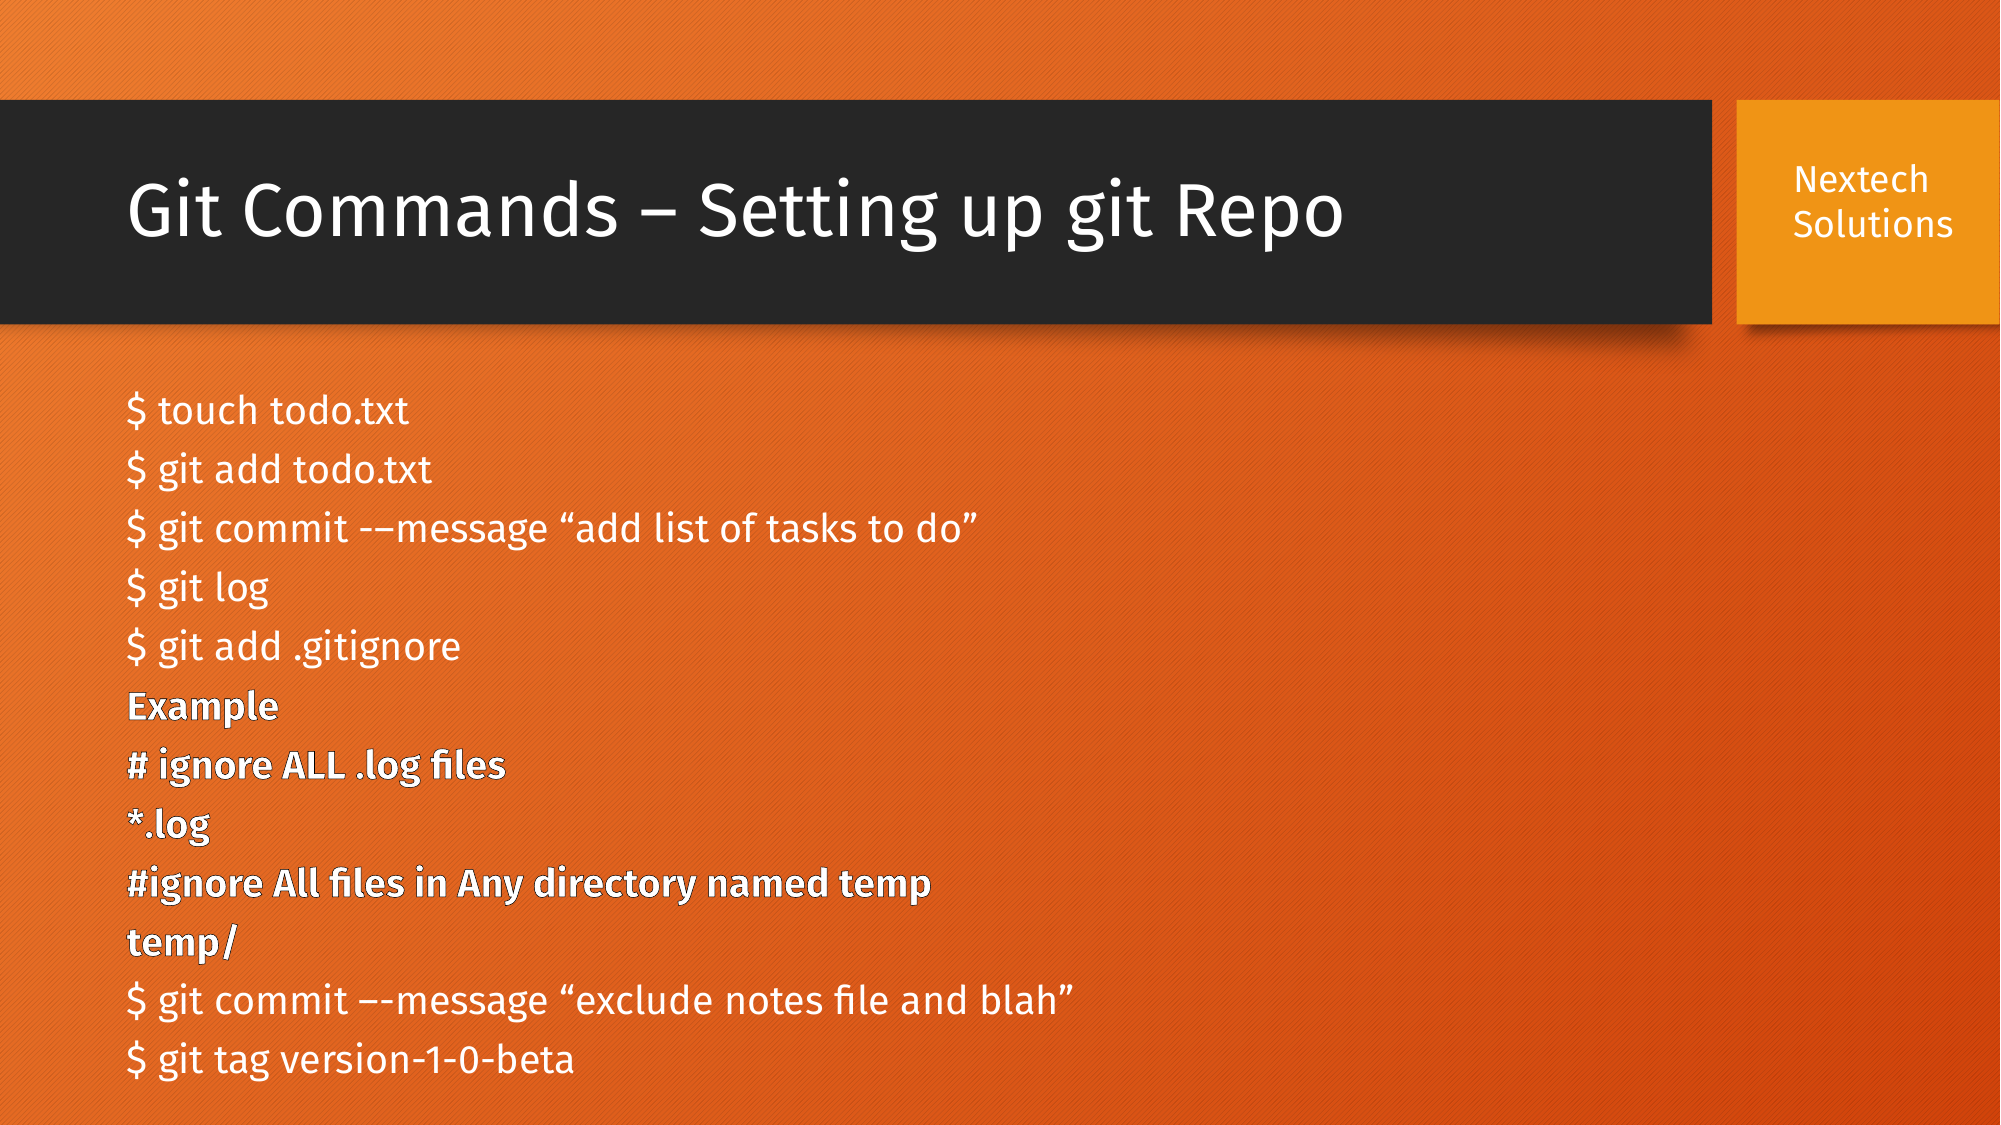

# Git Commands – Setting up git Repo
Nextech Solutions
$ touch todo.txt
$ git add todo.txt
$ git commit -–message “add list of tasks to do”
$ git log
$ git add .gitignore
Example
# ignore ALL .log files
*.log
#ignore All files in Any directory named temp
temp/
$ git commit –-message “exclude notes file and blah”
$ git tag version-1-0-beta